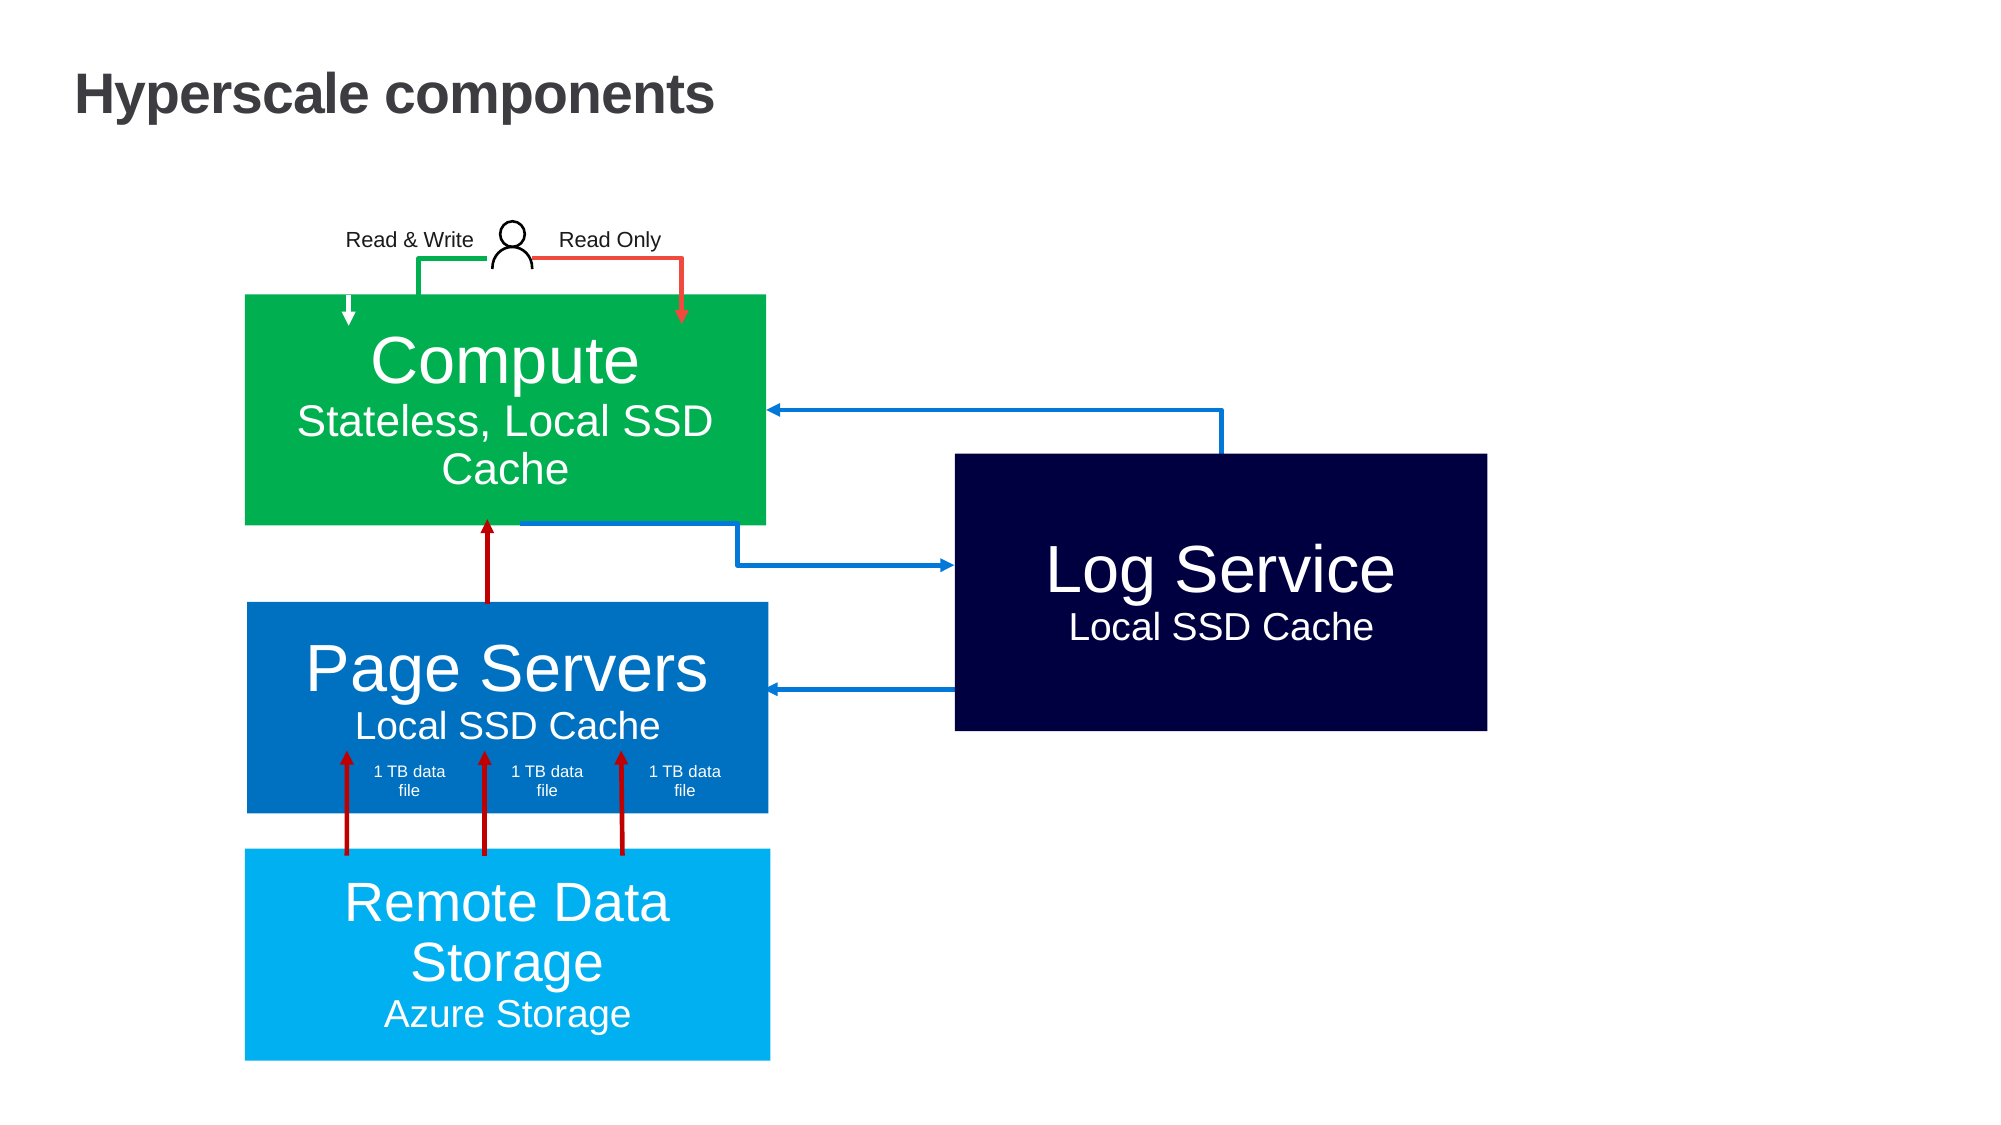

# Hyperscale components

Read & Write
Read Only
Compute
Stateless, Local SSD Cache
Log Service
Local SSD Cache

Log Service
Landing Zone
(Azure Premium Storage)

Log Cache
Log Destaging
Page Servers
Local SSD Cache

Long Term Storage for PITR
(Azure Standard Storage)
Page Servers

Log
…..
Covering RBPEX Data Cache
Covering RBPEX Data Cache
Covering RBPEX Data Cache
1 TB data file
1 TB data file
1 TB data file
Remote Data Storage
Azure Storage

Data Pages
Data Pages
Data Pages
…..

File Snapshots
File Snapshots
File Snapshots
Azure Storage